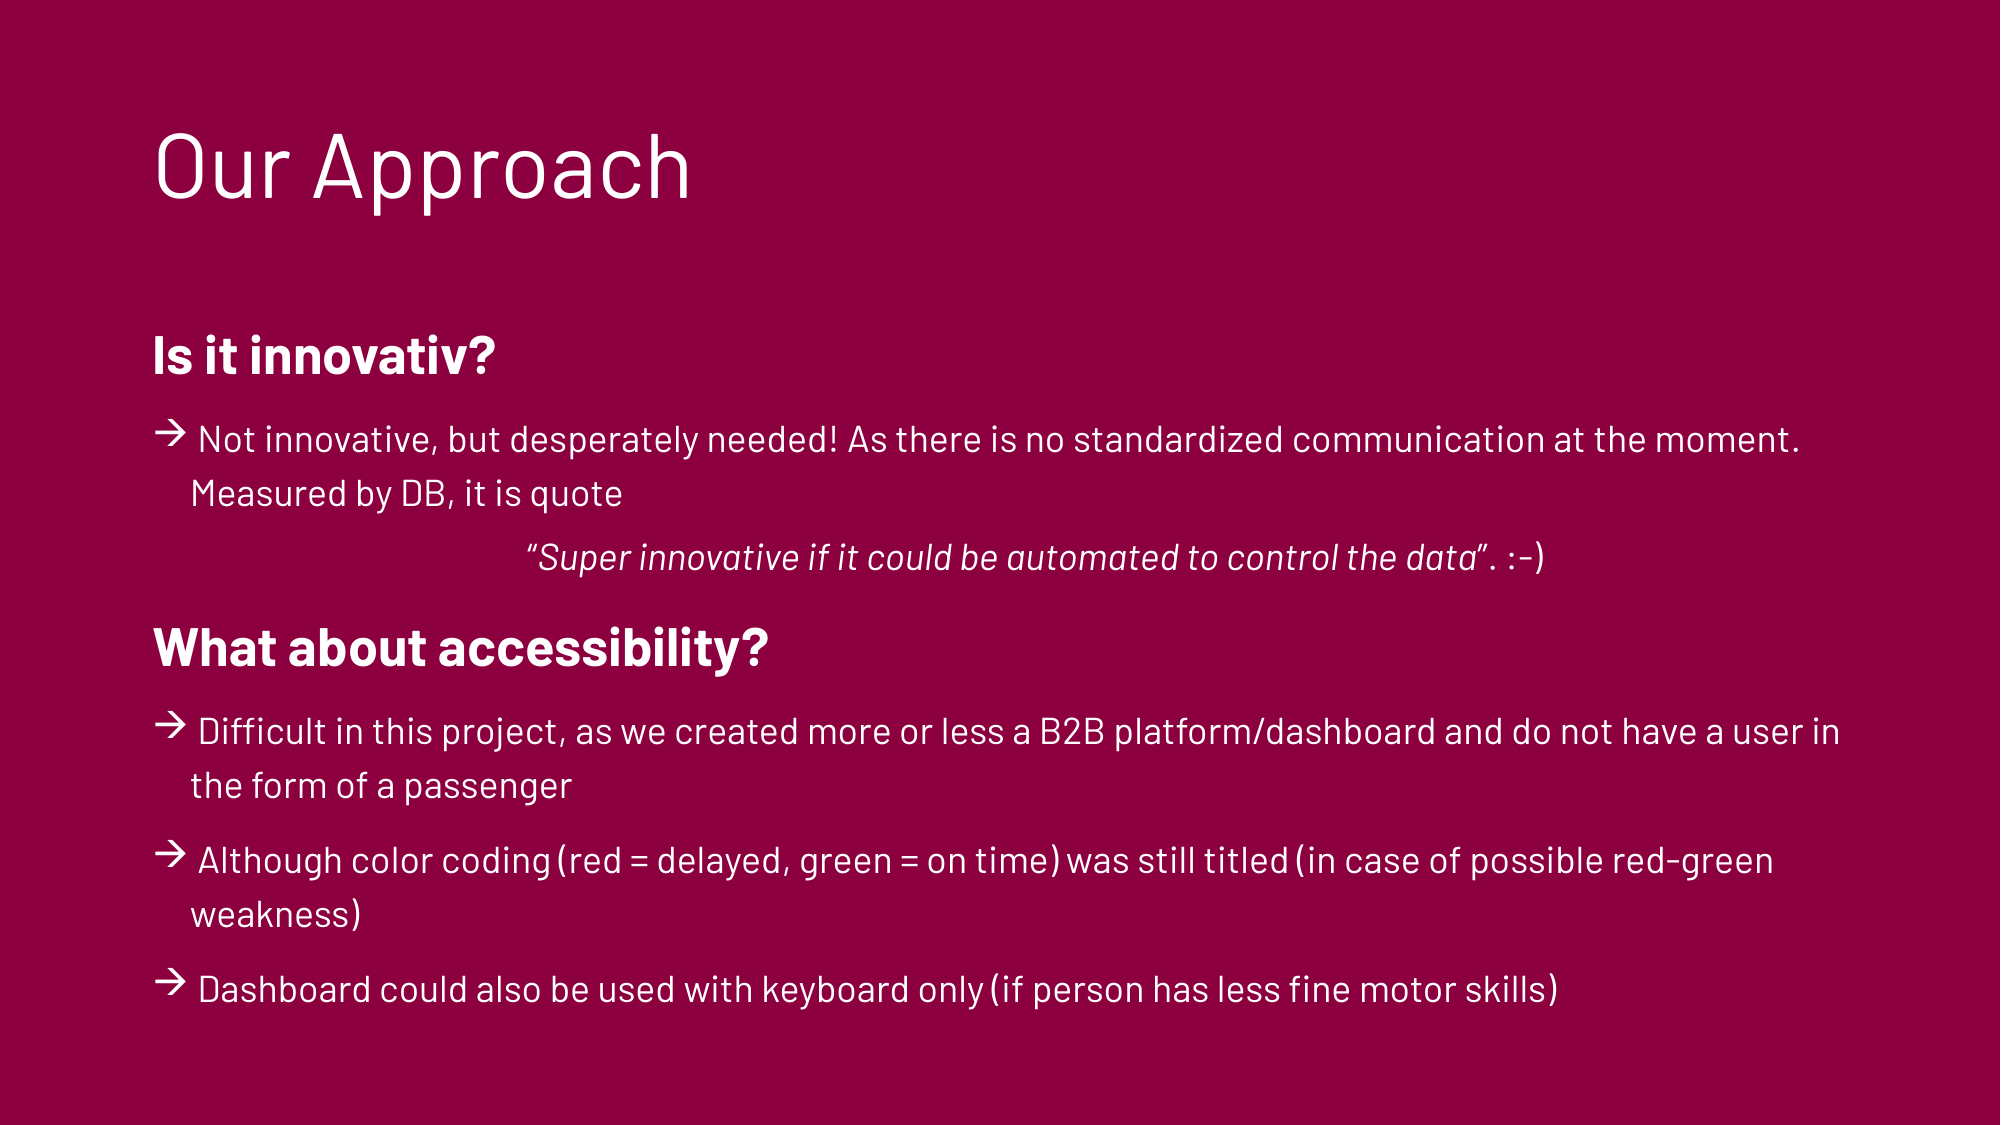

# Our Approach
Is it innovativ?
 Not innovative, but desperately needed! As there is no standardized communication at the moment. Measured by DB, it is quote
		“Super innovative if it could be automated to control the data”. :-)
What about accessibility?
 Difficult in this project, as we created more or less a B2B platform/dashboard and do not have a user in the form of a passenger
 Although color coding (red = delayed, green = on time) was still titled (in case of possible red-green weakness)
 Dashboard could also be used with keyboard only (if person has less fine motor skills)